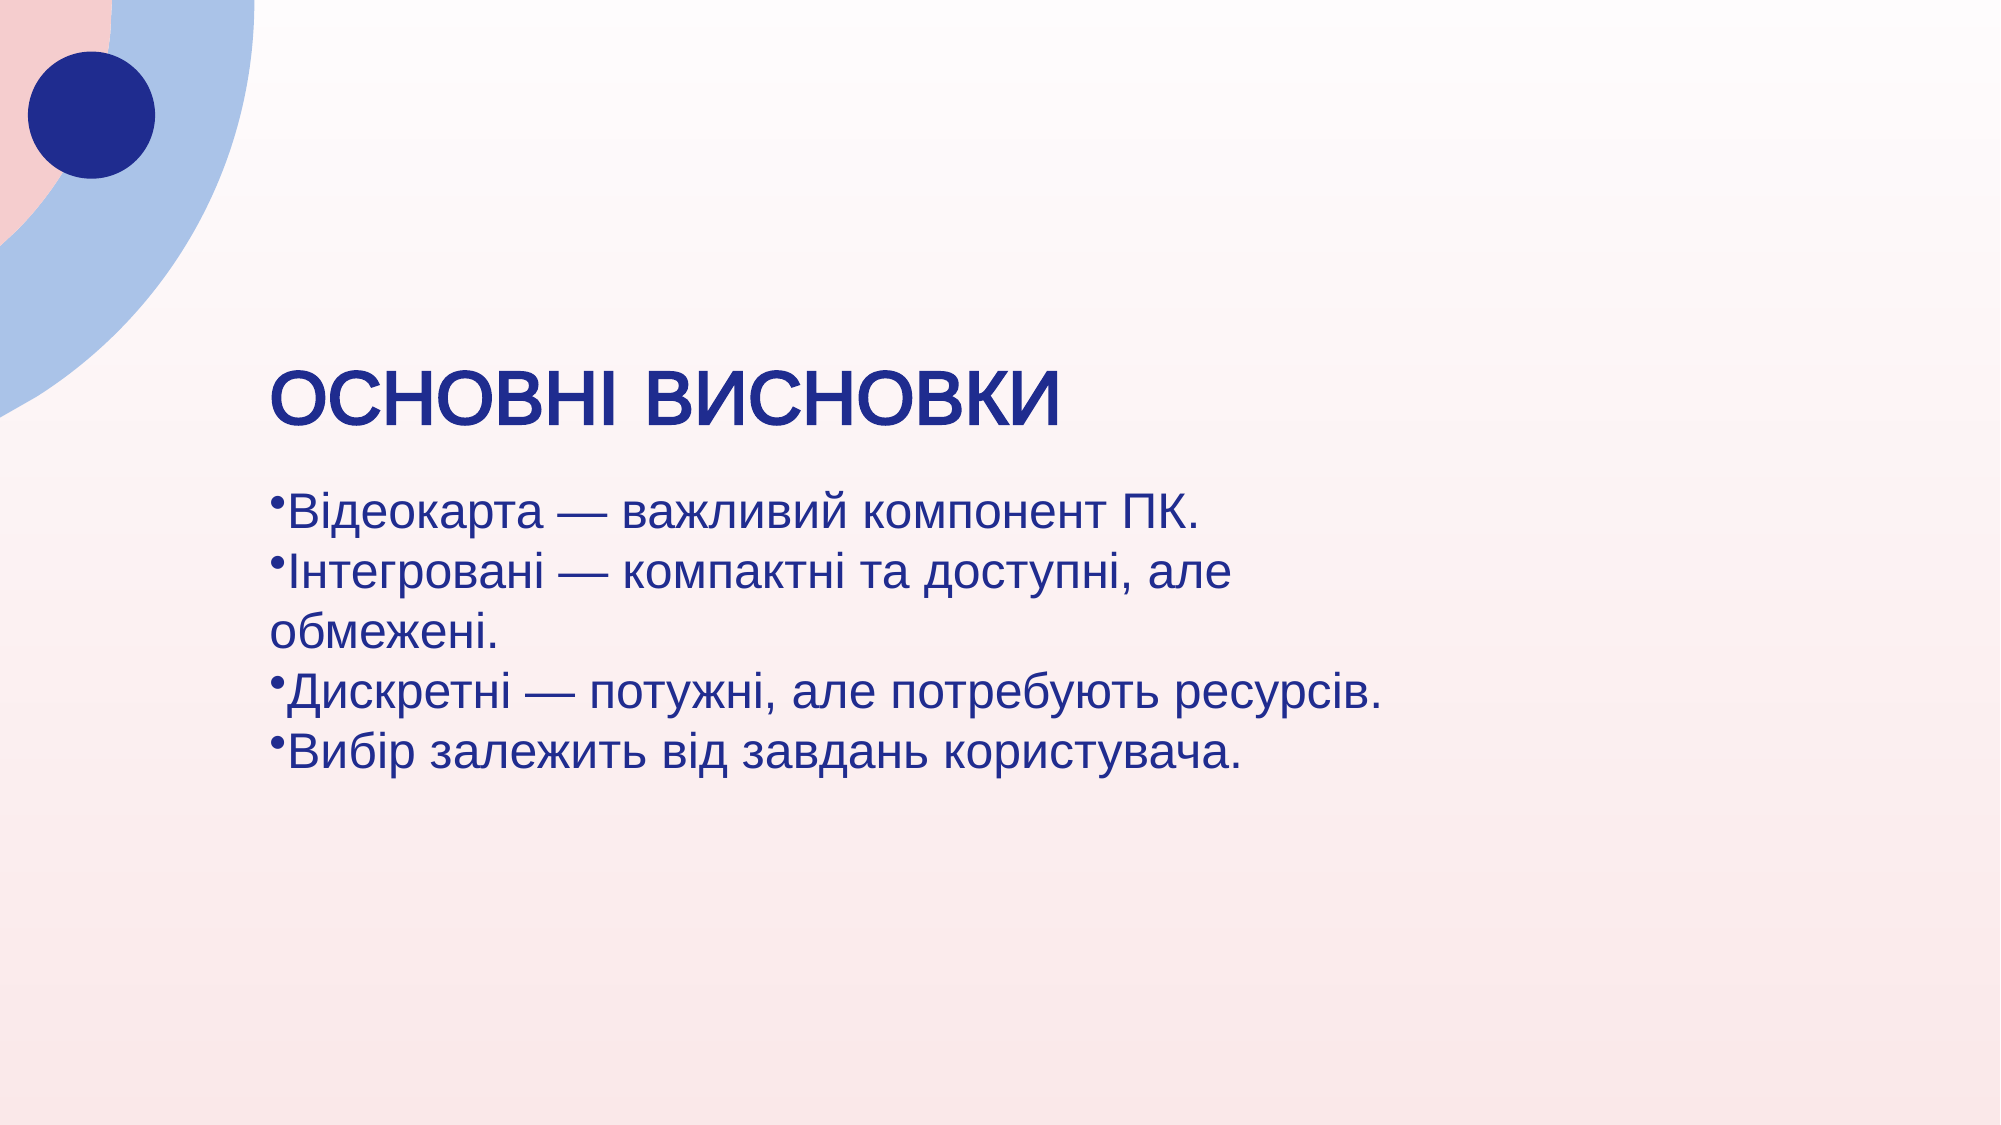

# Основні висновки
Відеокарта — важливий компонент ПК.
Інтегровані — компактні та доступні, але обмежені.
Дискретні — потужні, але потребують ресурсів.
Вибір залежить від завдань користувача.